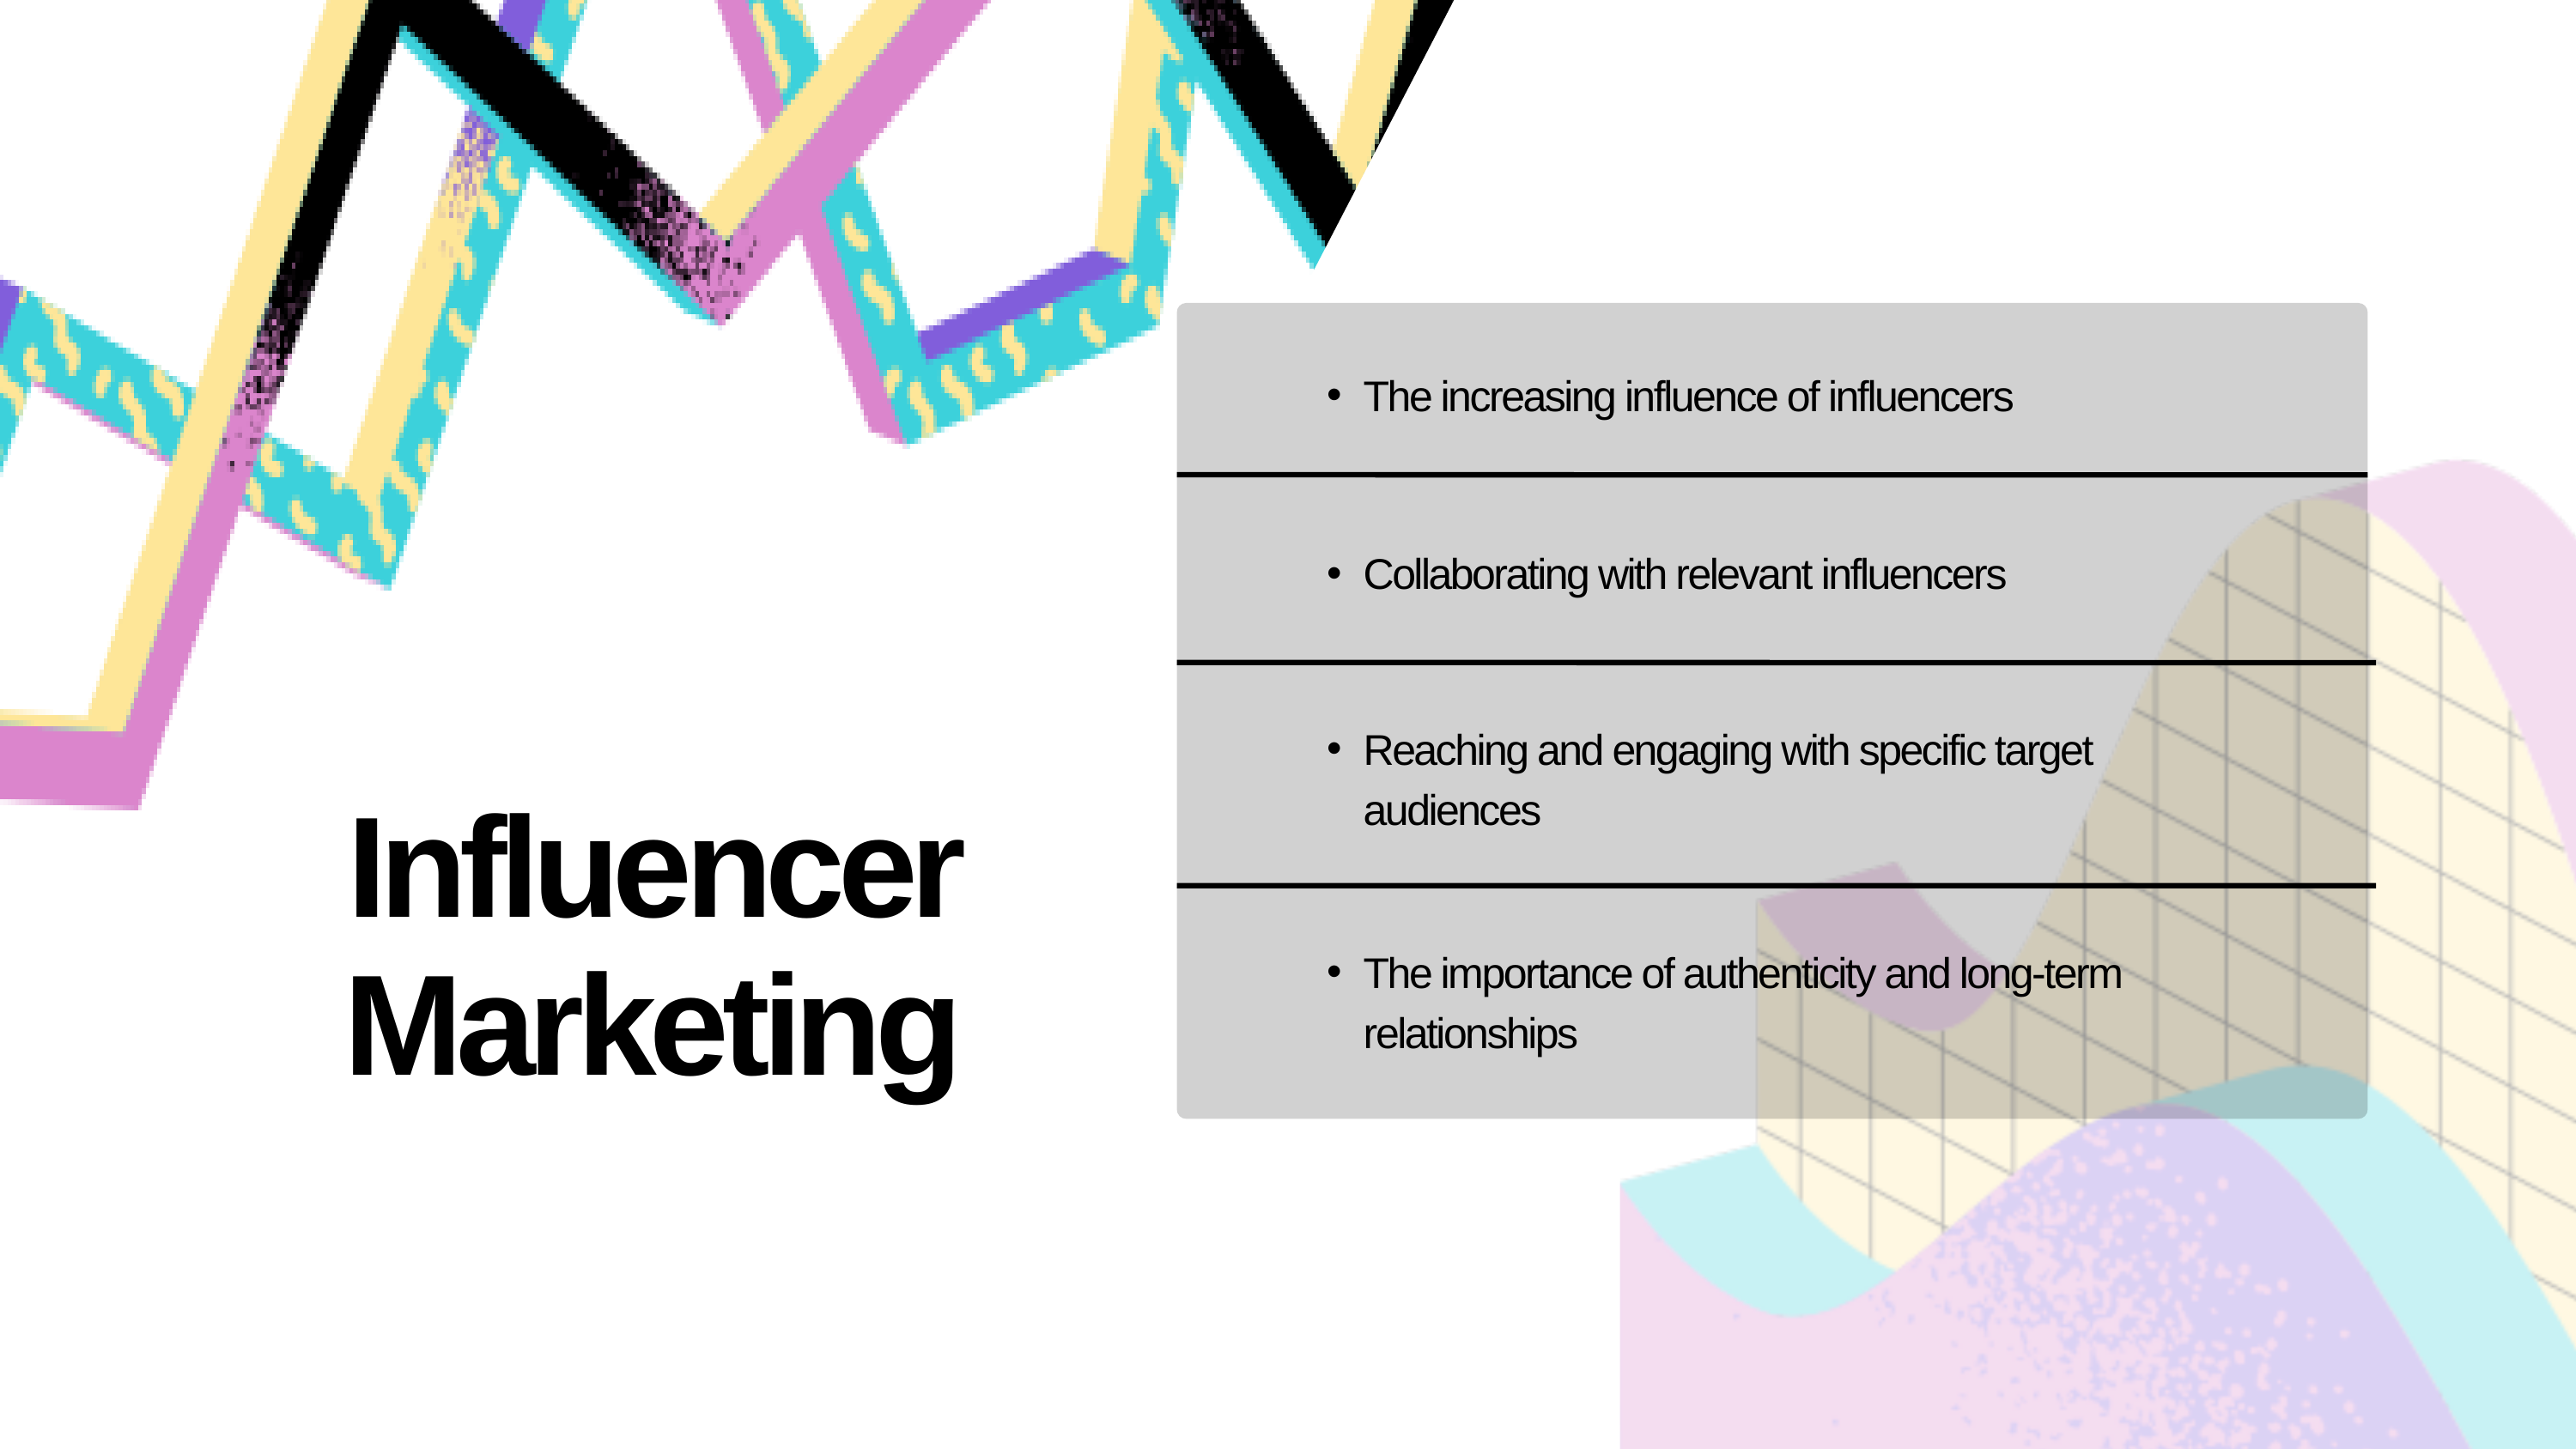

The increasing influence of influencers

Collaborating with relevant influencers

Reaching and engaging with specific target audiences
Influencer Marketing

The importance of authenticity and long-term relationships